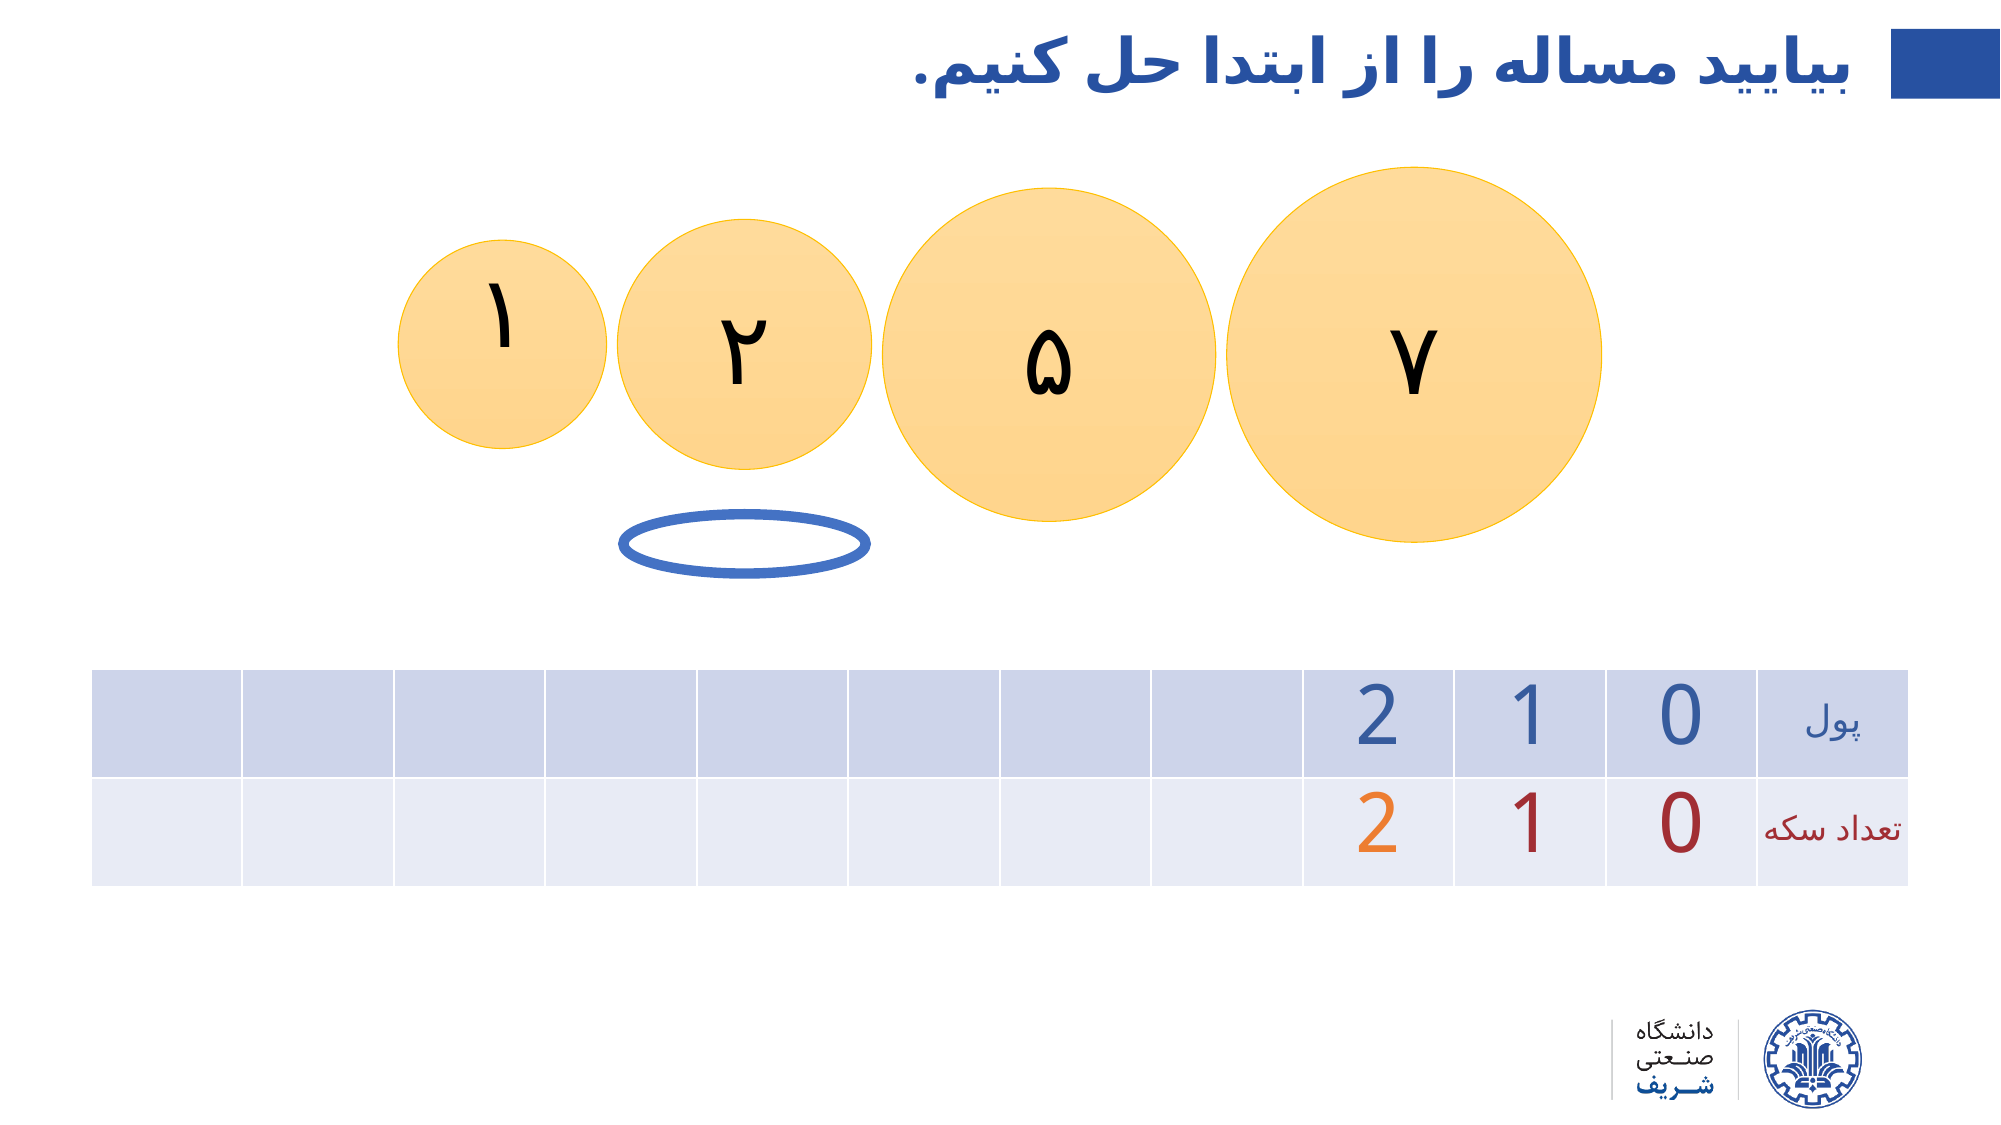

بیایید مساله‌ را از ابتدا حل کنیم.
۷
۵
۲
۱

|  |  |  |  |  |  |  |  | 2 | 1 | 0 | پول |
| --- | --- | --- | --- | --- | --- | --- | --- | --- | --- | --- | --- |
|  |  |  |  |  |  |  |  | 2 | 1 | 0 | تعداد سکه |